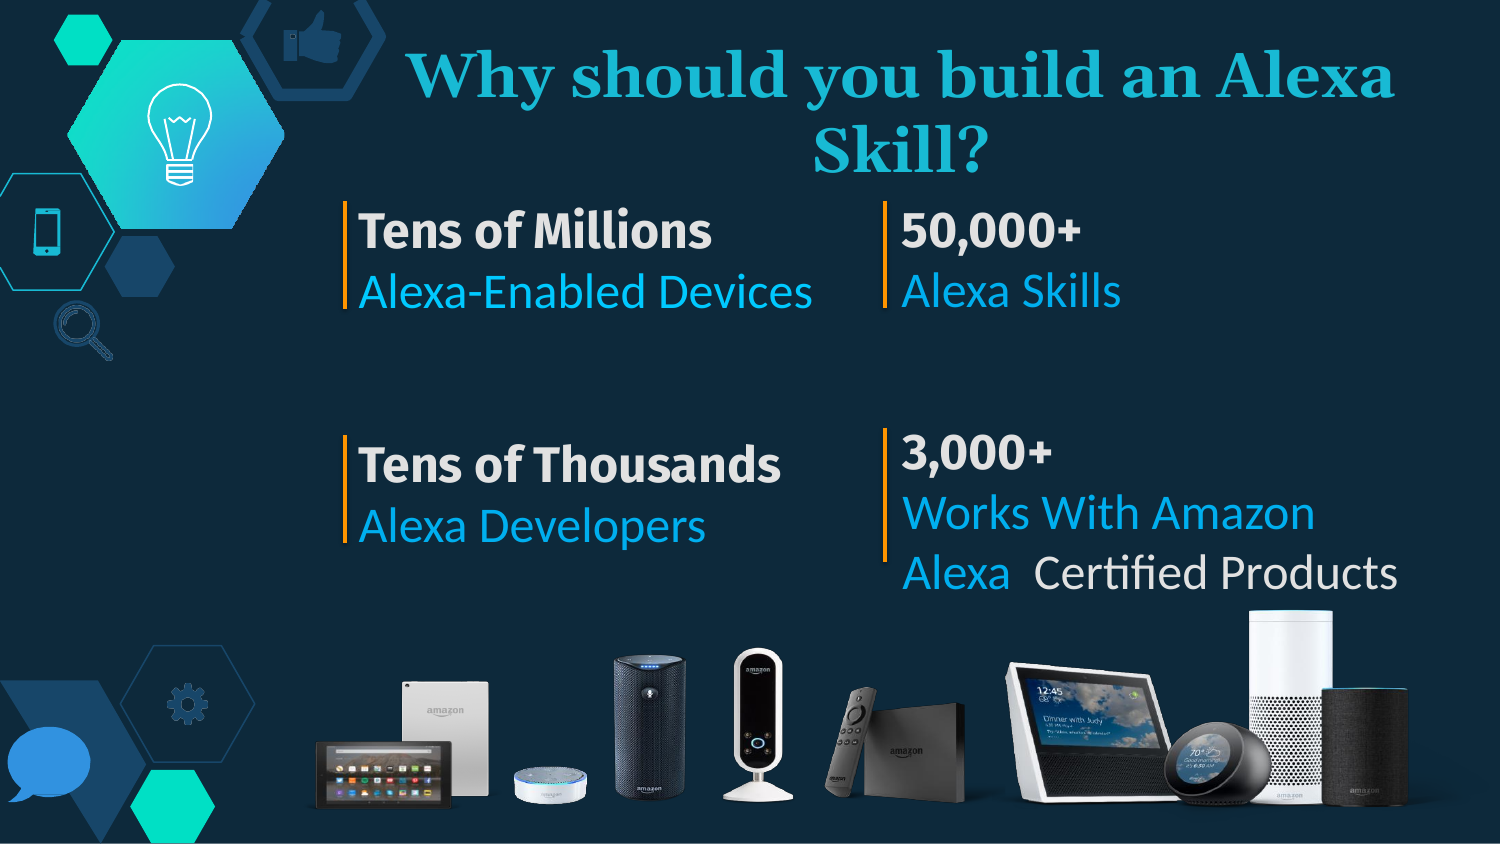

# Why should you build an Alexa Skill?

50,000+
Alexa Skills
Tens of Millions
Alexa-Enabled Devices

3,000+
Works With Amazon Alexa  Certified Products

Tens of Thousands
Alexa Developers